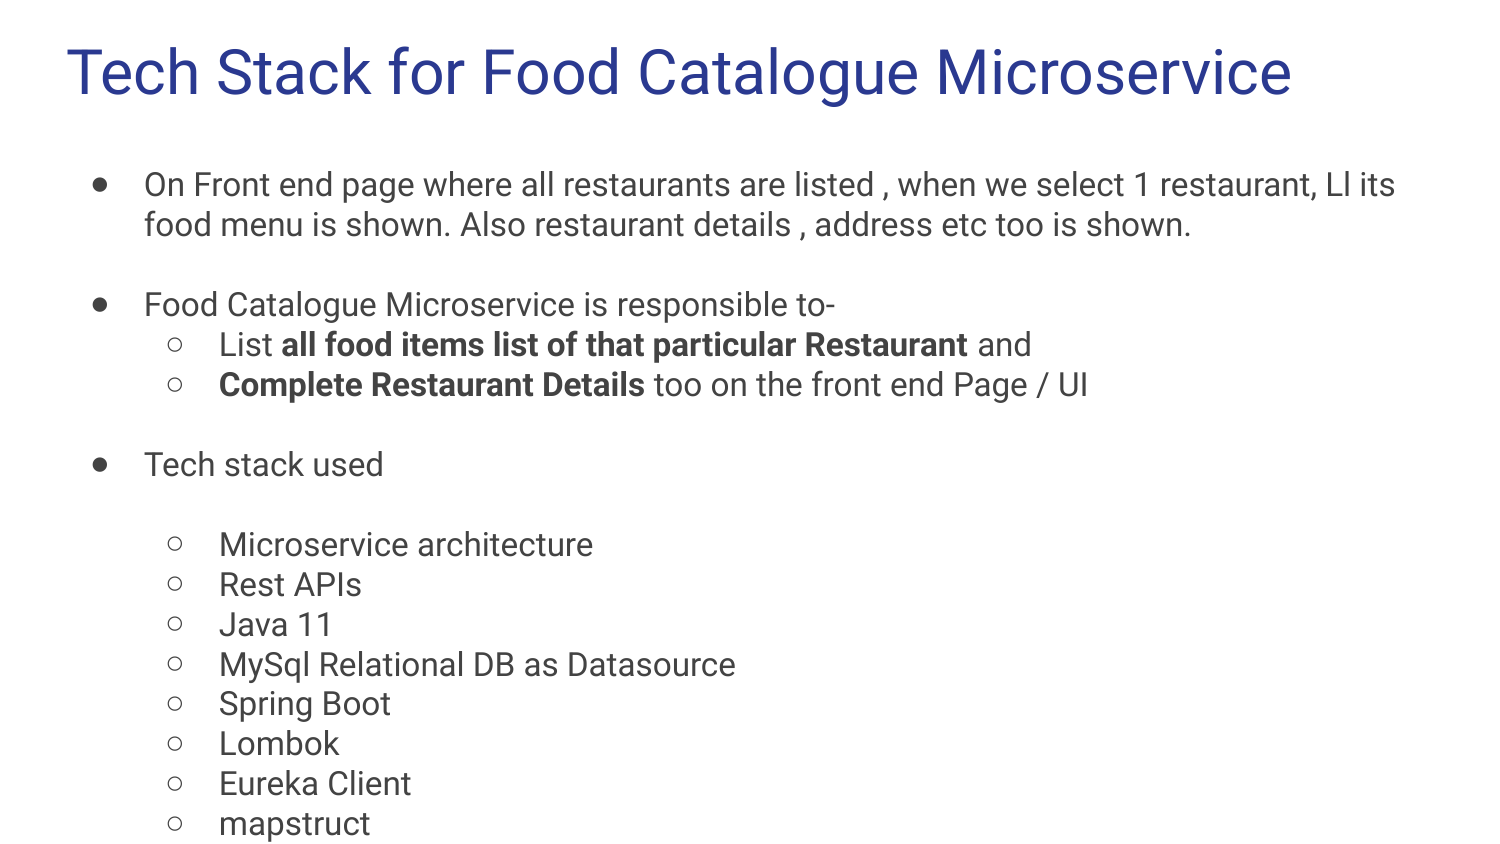

# Tech Stack for Food Catalogue Microservice
On Front end page where all restaurants are listed , when we select 1 restaurant, Ll its food menu is shown. Also restaurant details , address etc too is shown.

Food Catalogue Microservice is responsible to-
List all food items list of that particular Restaurant and
Complete Restaurant Details too on the front end Page / UI

Tech stack used

Microservice architecture
Rest APIs
Java 11
MySql Relational DB as Datasource
Spring Boot
Lombok
Eureka Client
mapstruct